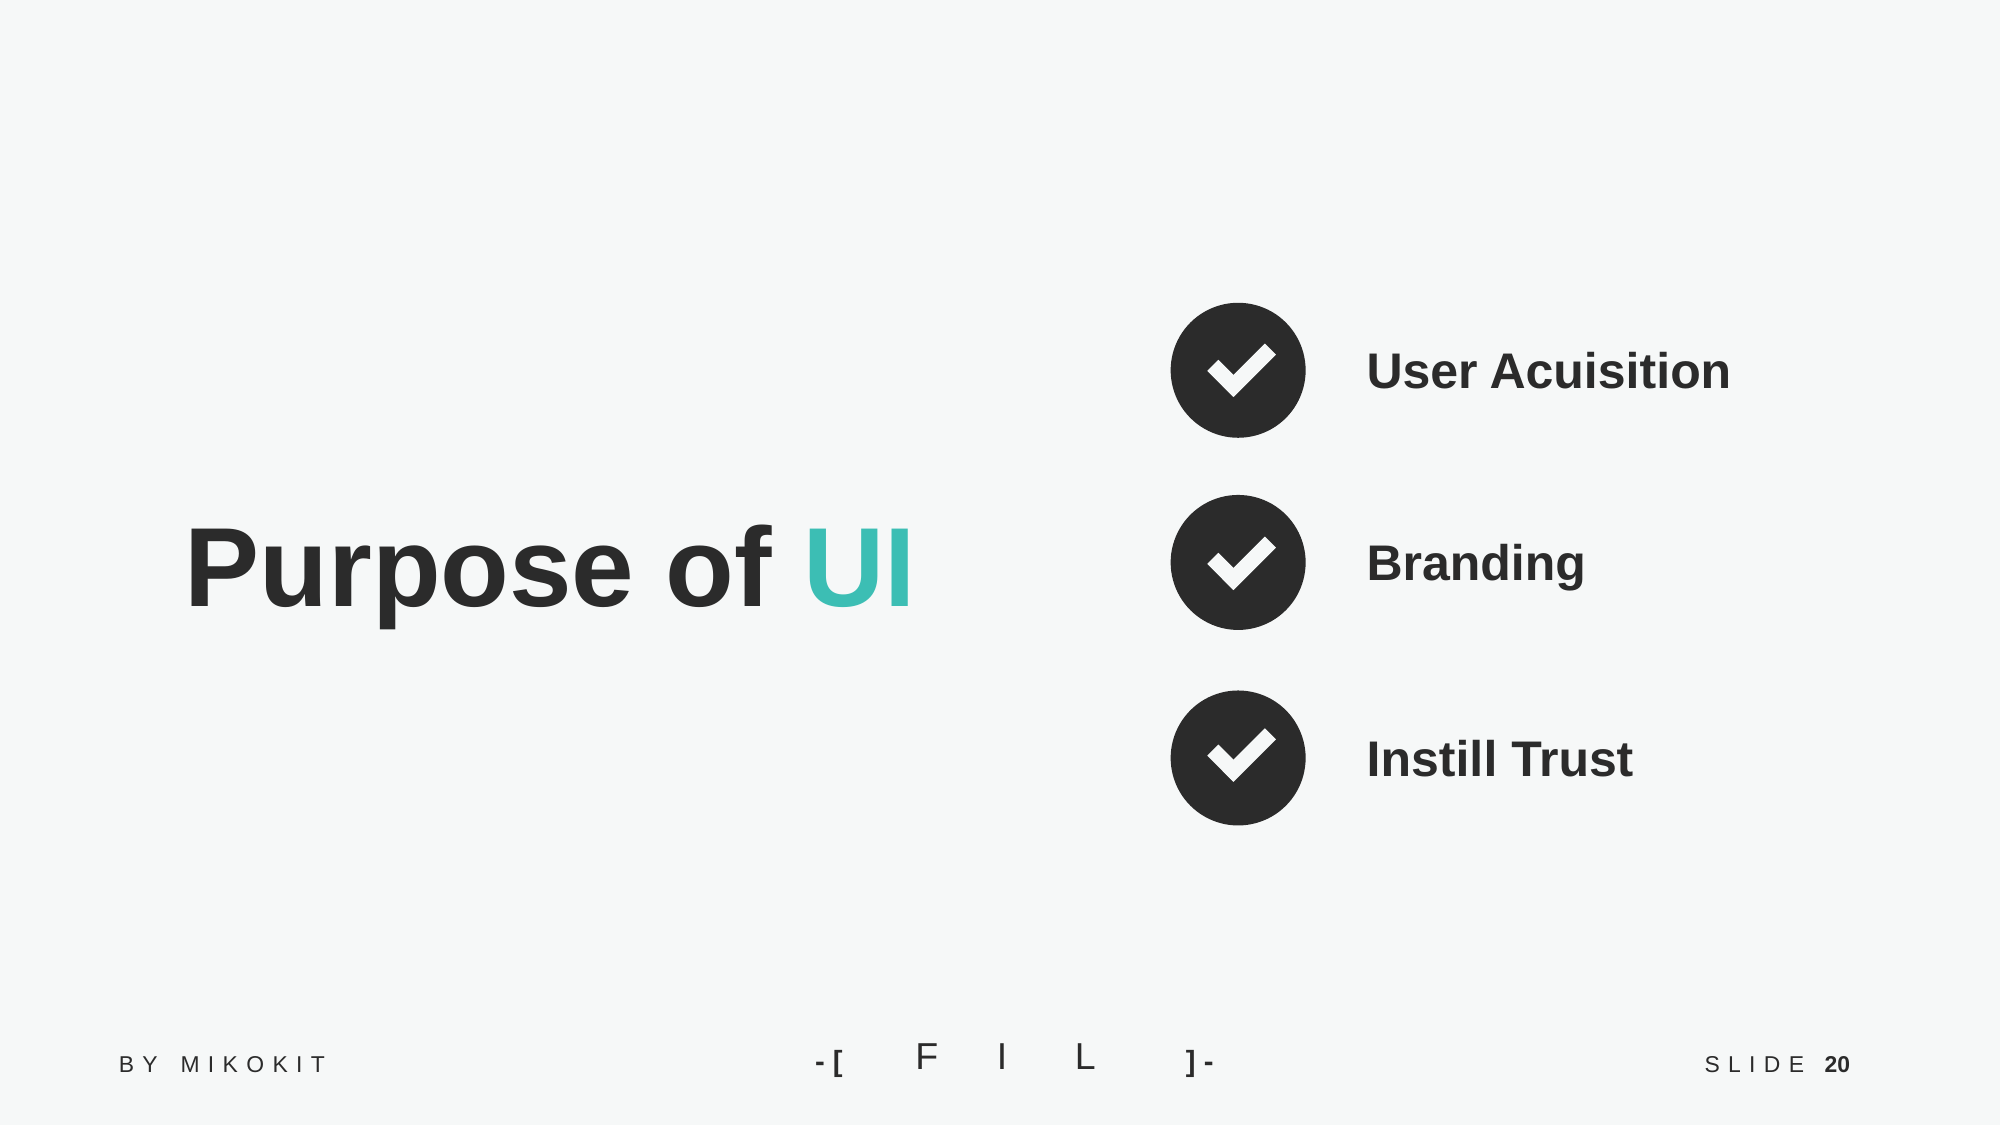

User Acuisition
Purpose of UI

Branding

Instill Trust